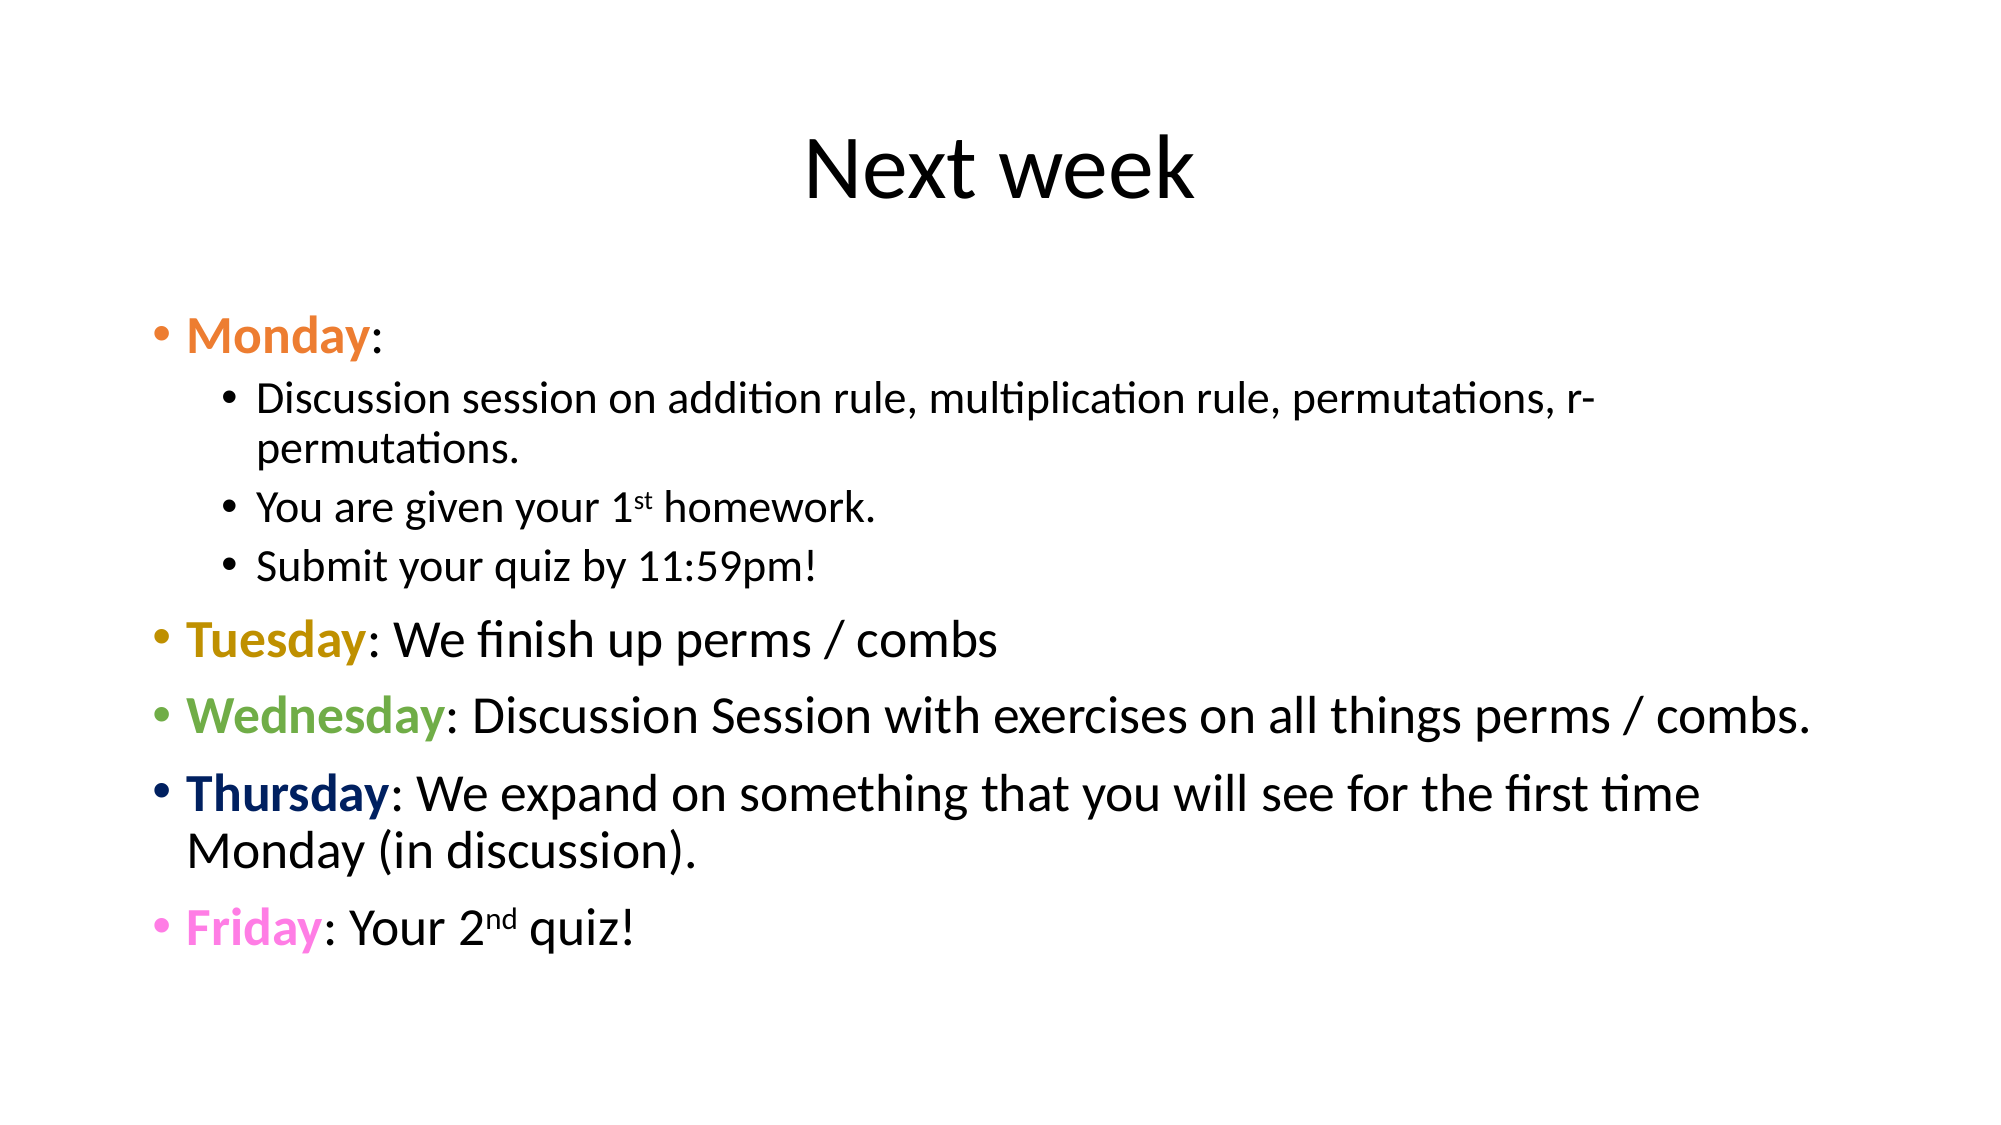

# Next week
Monday:
Discussion session on addition rule, multiplication rule, permutations, r-permutations.
You are given your 1st homework.
Submit your quiz by 11:59pm!
Tuesday: We finish up perms / combs
Wednesday: Discussion Session with exercises on all things perms / combs.
Thursday: We expand on something that you will see for the first time Monday (in discussion).
Friday: Your 2nd quiz!